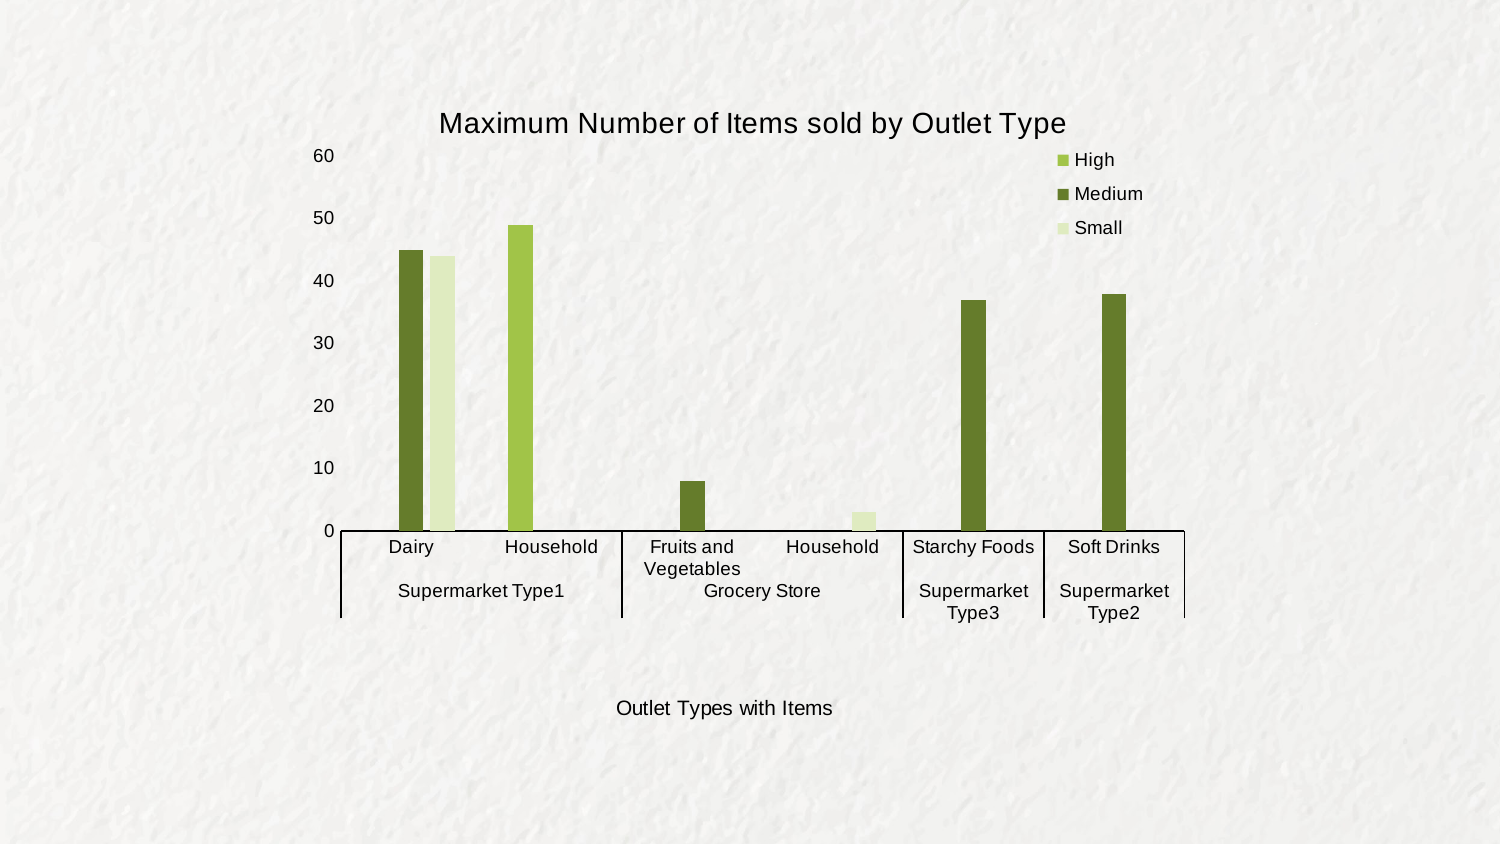

### Chart: Maximum Number of Items sold by Outlet Type

| Category | High | Medium | Small |
|---|---|---|---|
| Dairy | None | 45.0 | 44.0 |
| Household | 49.0 | None | None |
| Fruits and Vegetables | None | 8.0 | None |
| Household | None | None | 3.0 |
| Starchy Foods | None | 37.0 | None |
| Soft Drinks | None | 38.0 | None |